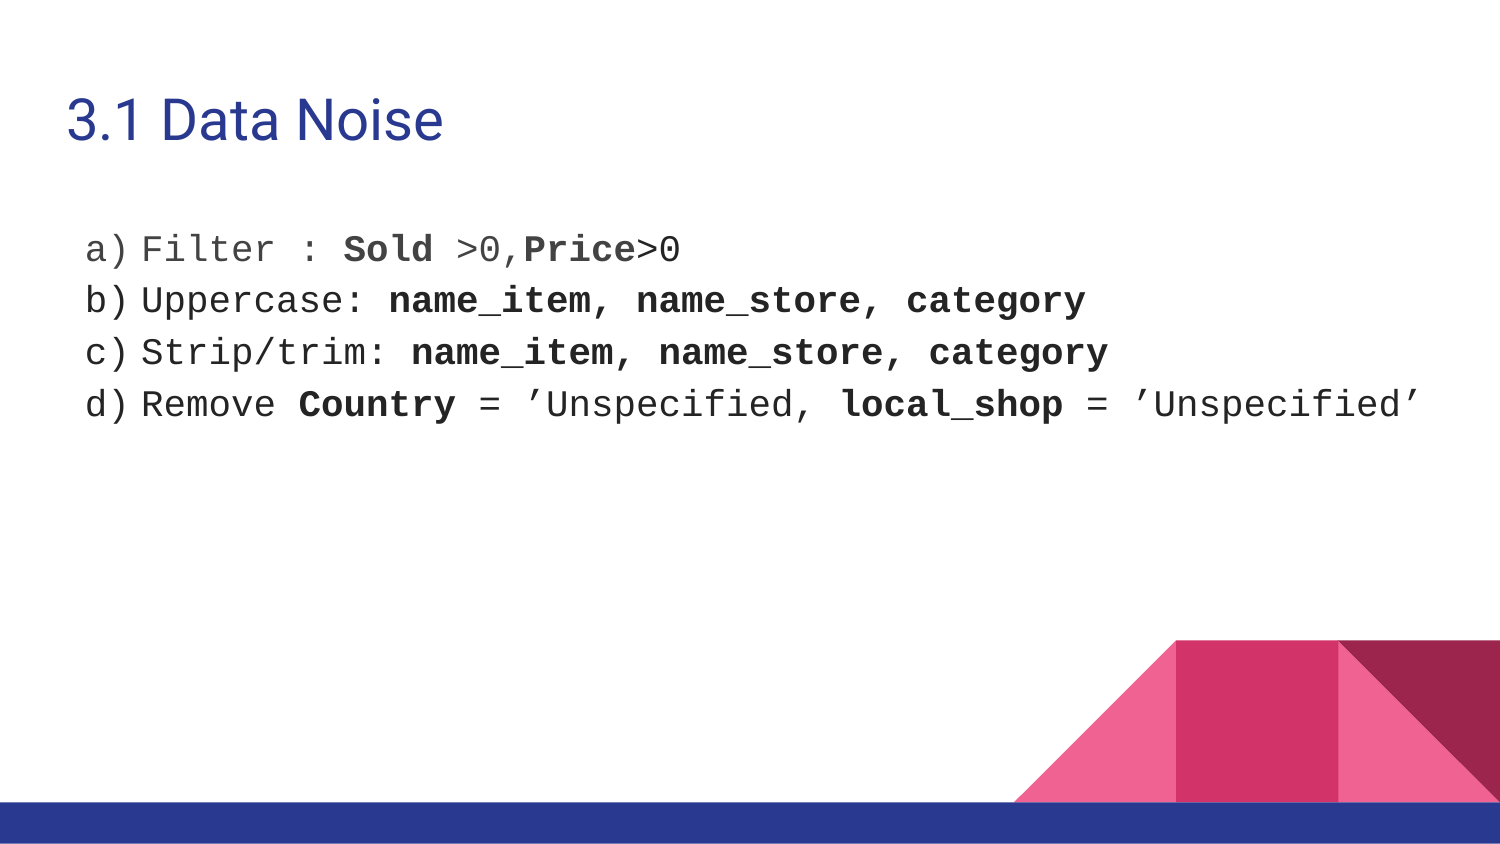

# 3.1 Data Noise
Filter : Sold >0,Price>0
Uppercase: name_item, name_store, category
Strip/trim: name_item, name_store, category
Remove Country = ’Unspecified, local_shop = ’Unspecified’